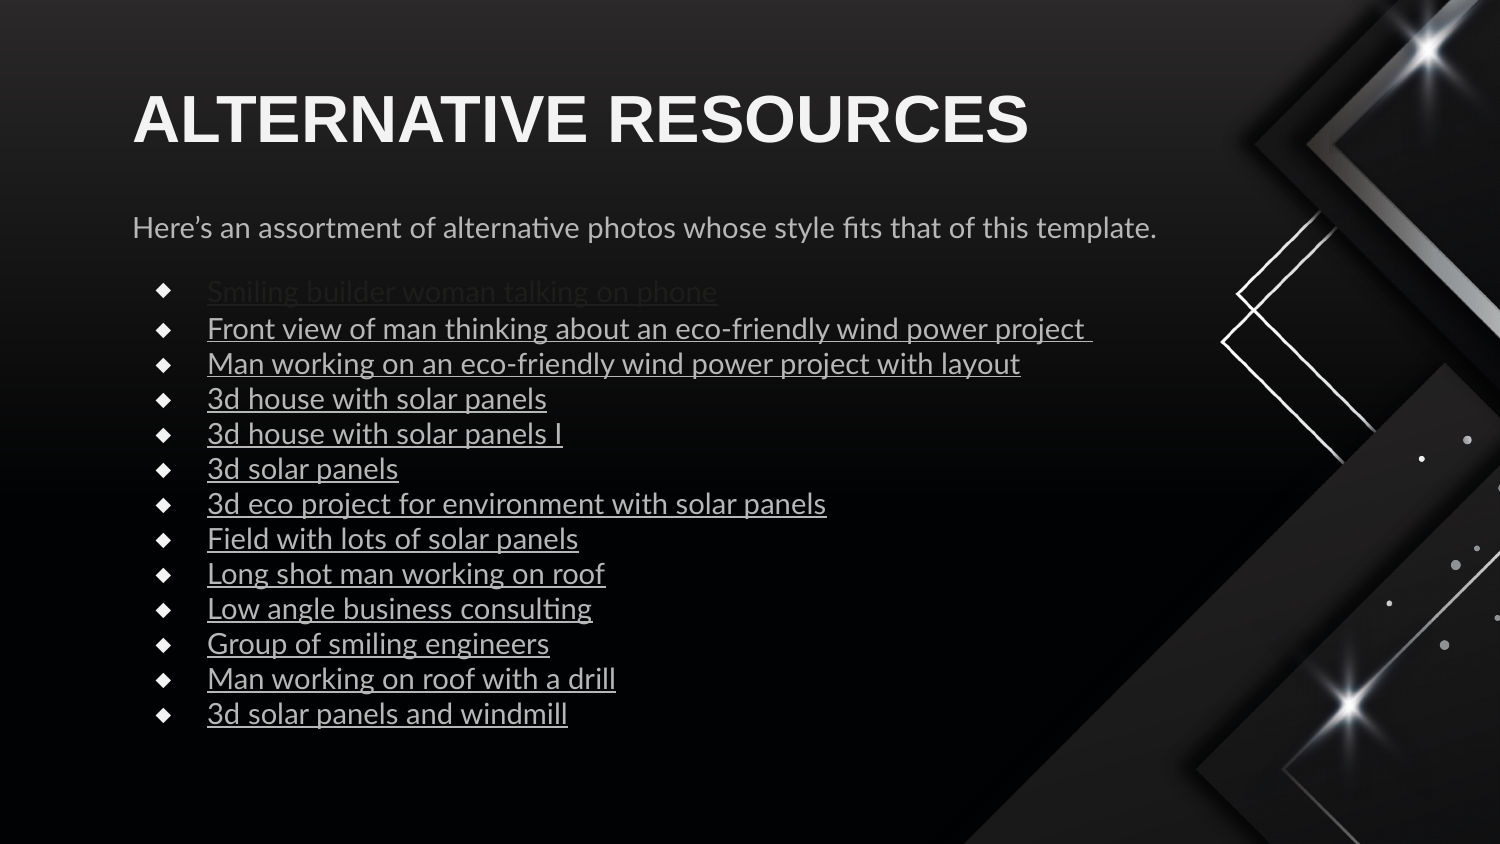

# ALTERNATIVE RESOURCES
Here’s an assortment of alternative photos whose style fits that of this template.
Smiling builder woman talking on phone
Front view of man thinking about an eco-friendly wind power project
Man working on an eco-friendly wind power project with layout
3d house with solar panels
3d house with solar panels I
3d solar panels
3d eco project for environment with solar panels
Field with lots of solar panels
Long shot man working on roof
Low angle business consulting
Group of smiling engineers
Man working on roof with a drill
3d solar panels and windmill